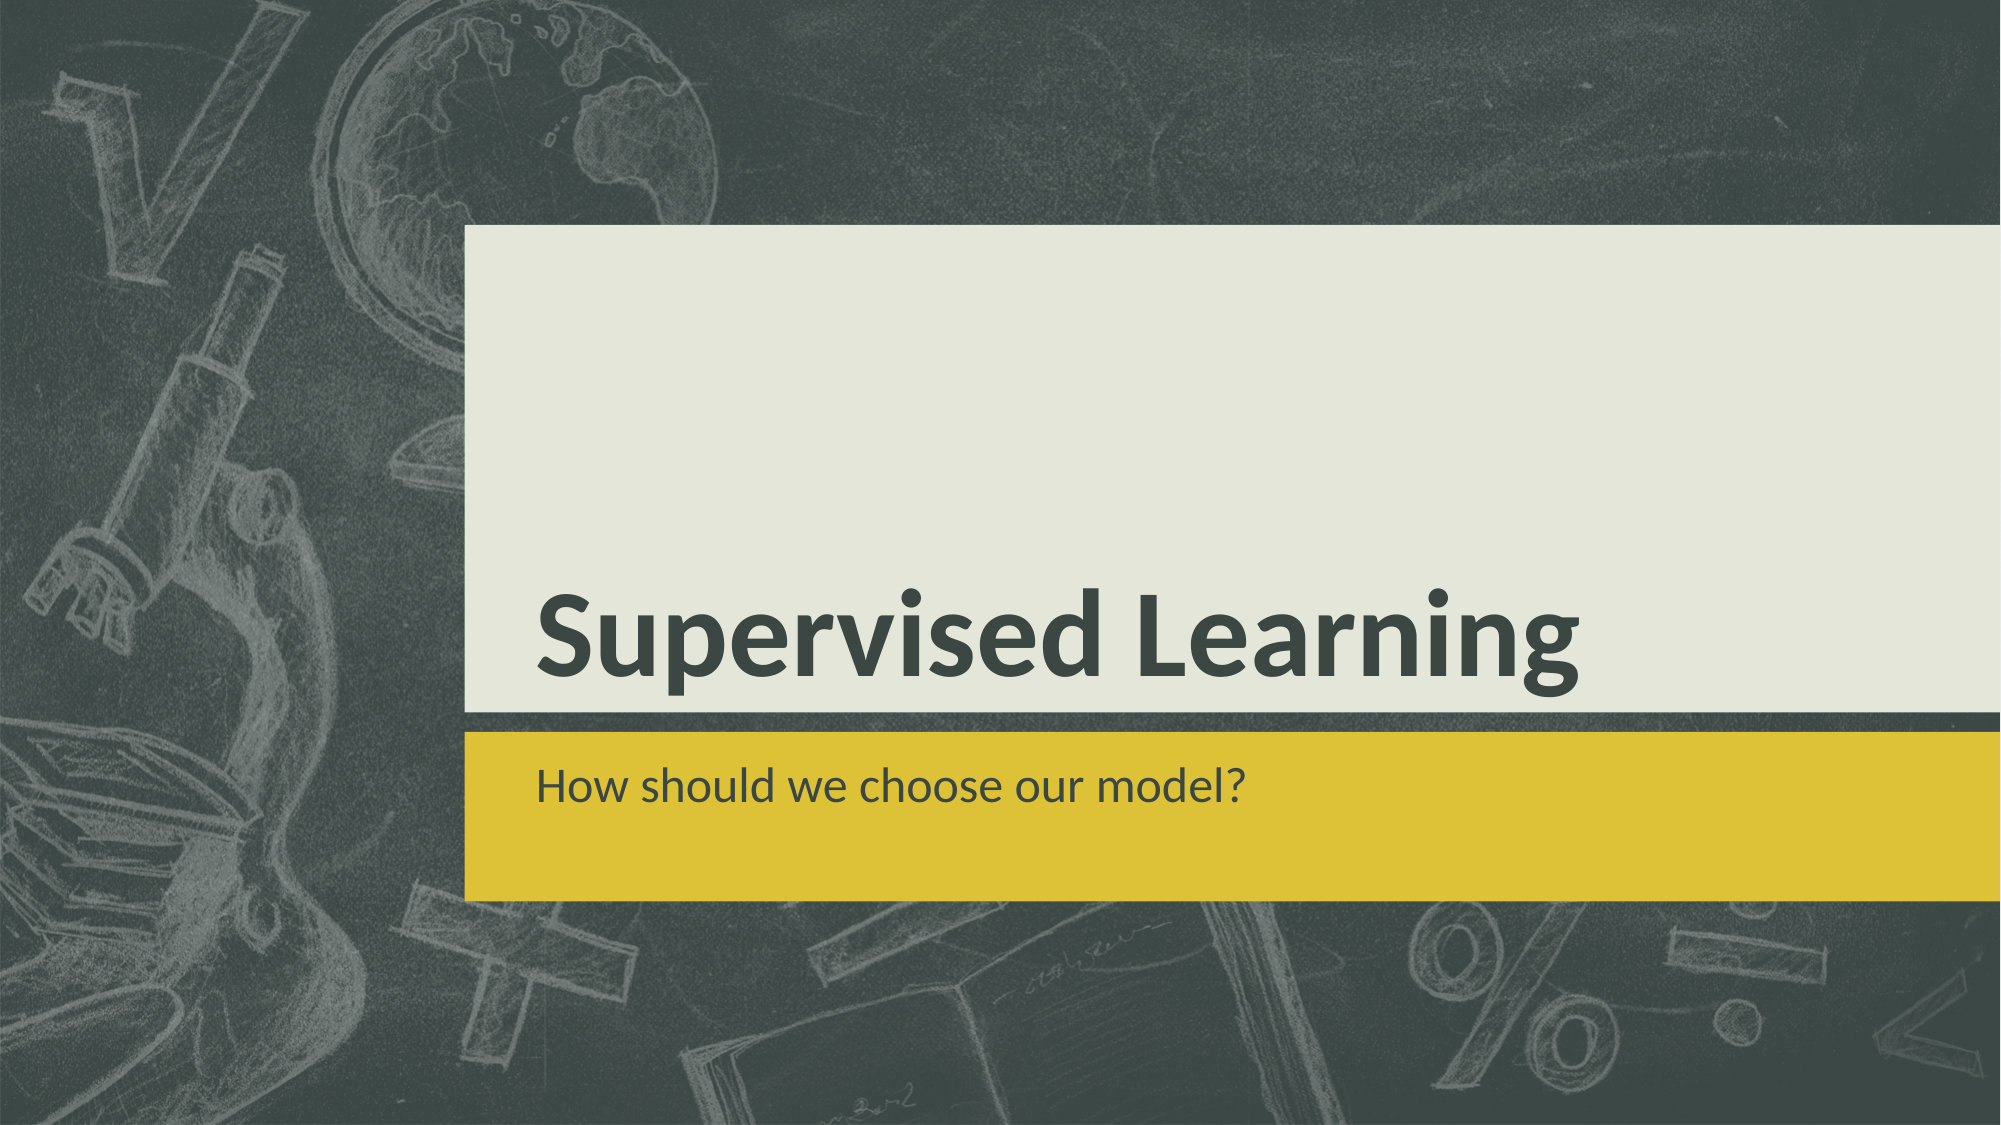

# Supervised Learning
How should we choose our model?